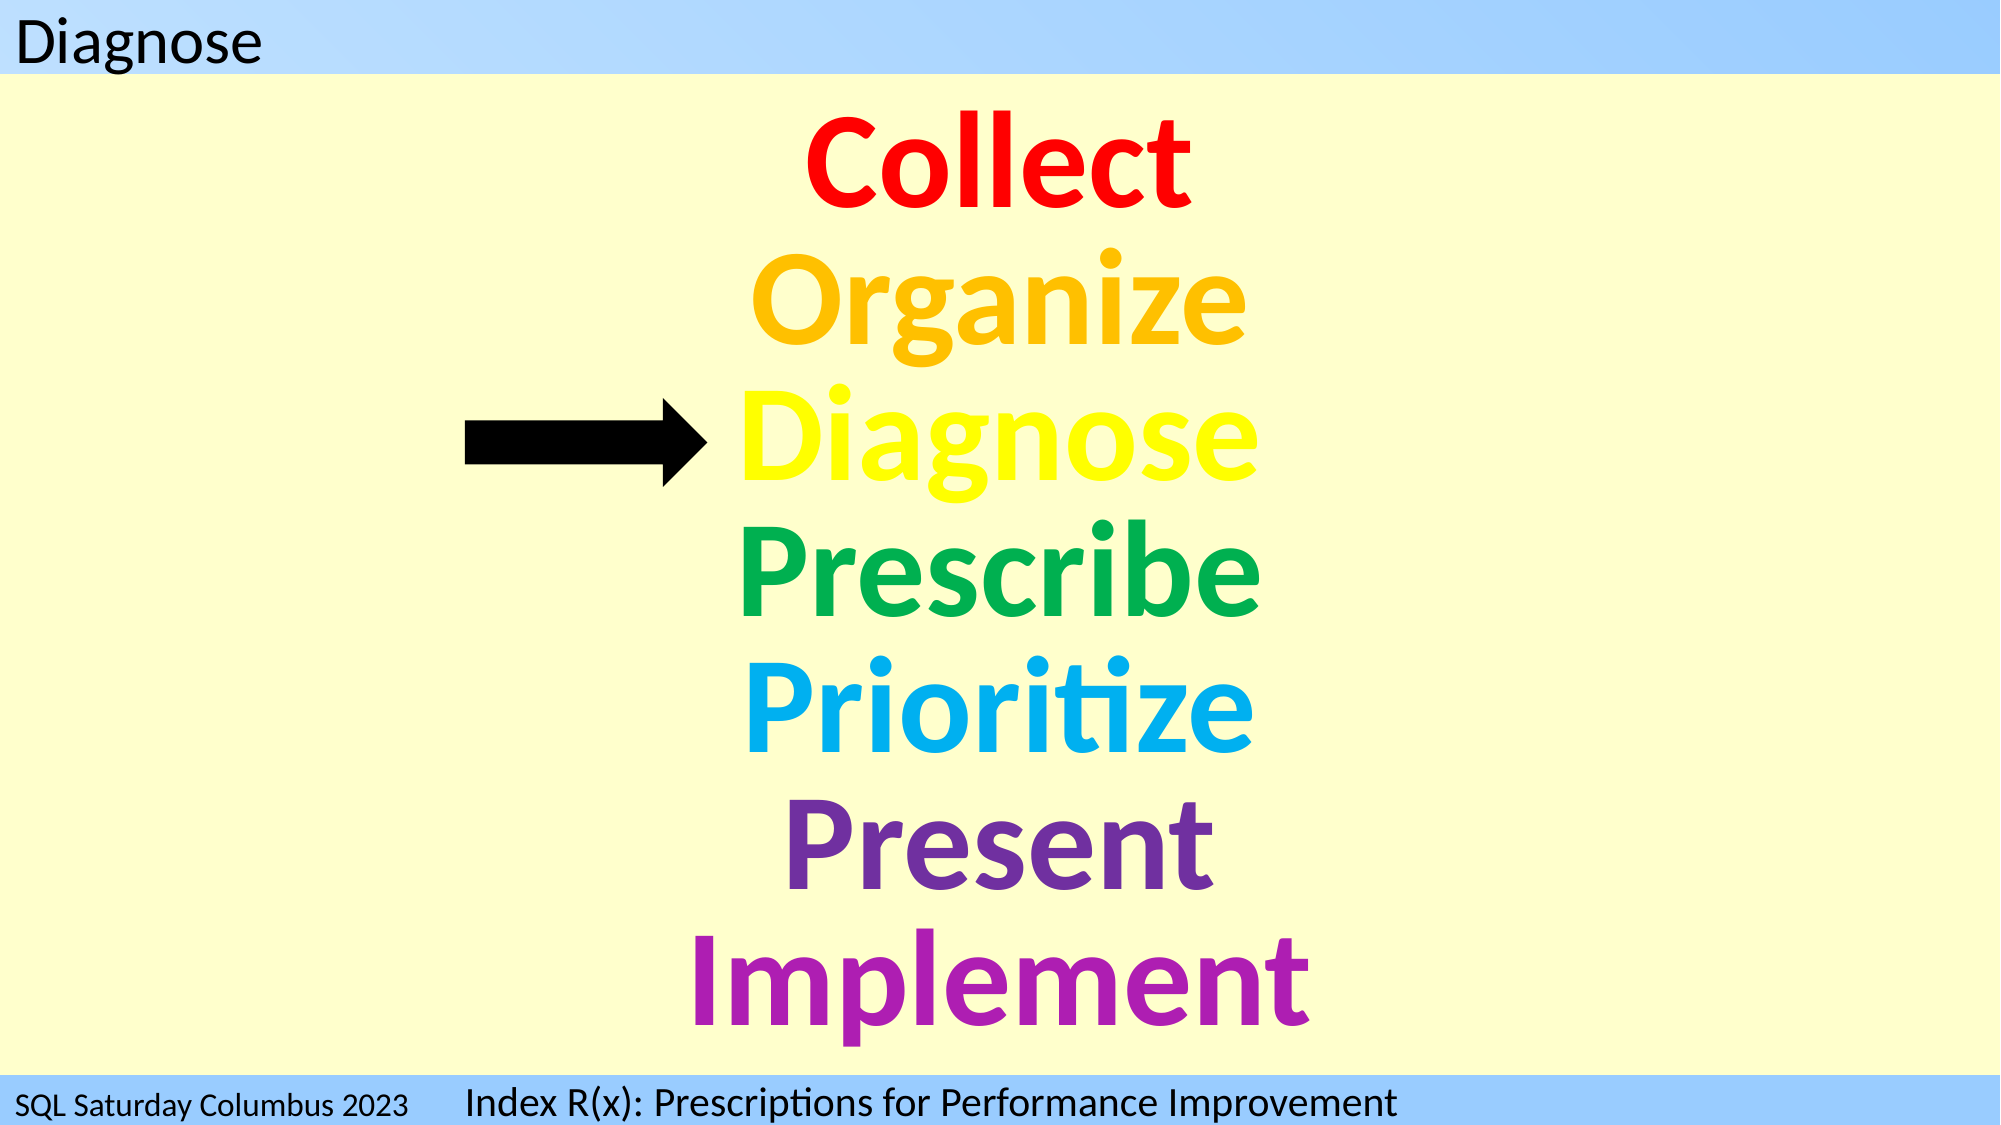

# Diagnose
Collect
Organize
Diagnose
Prescribe
Prioritize
Present
Implement